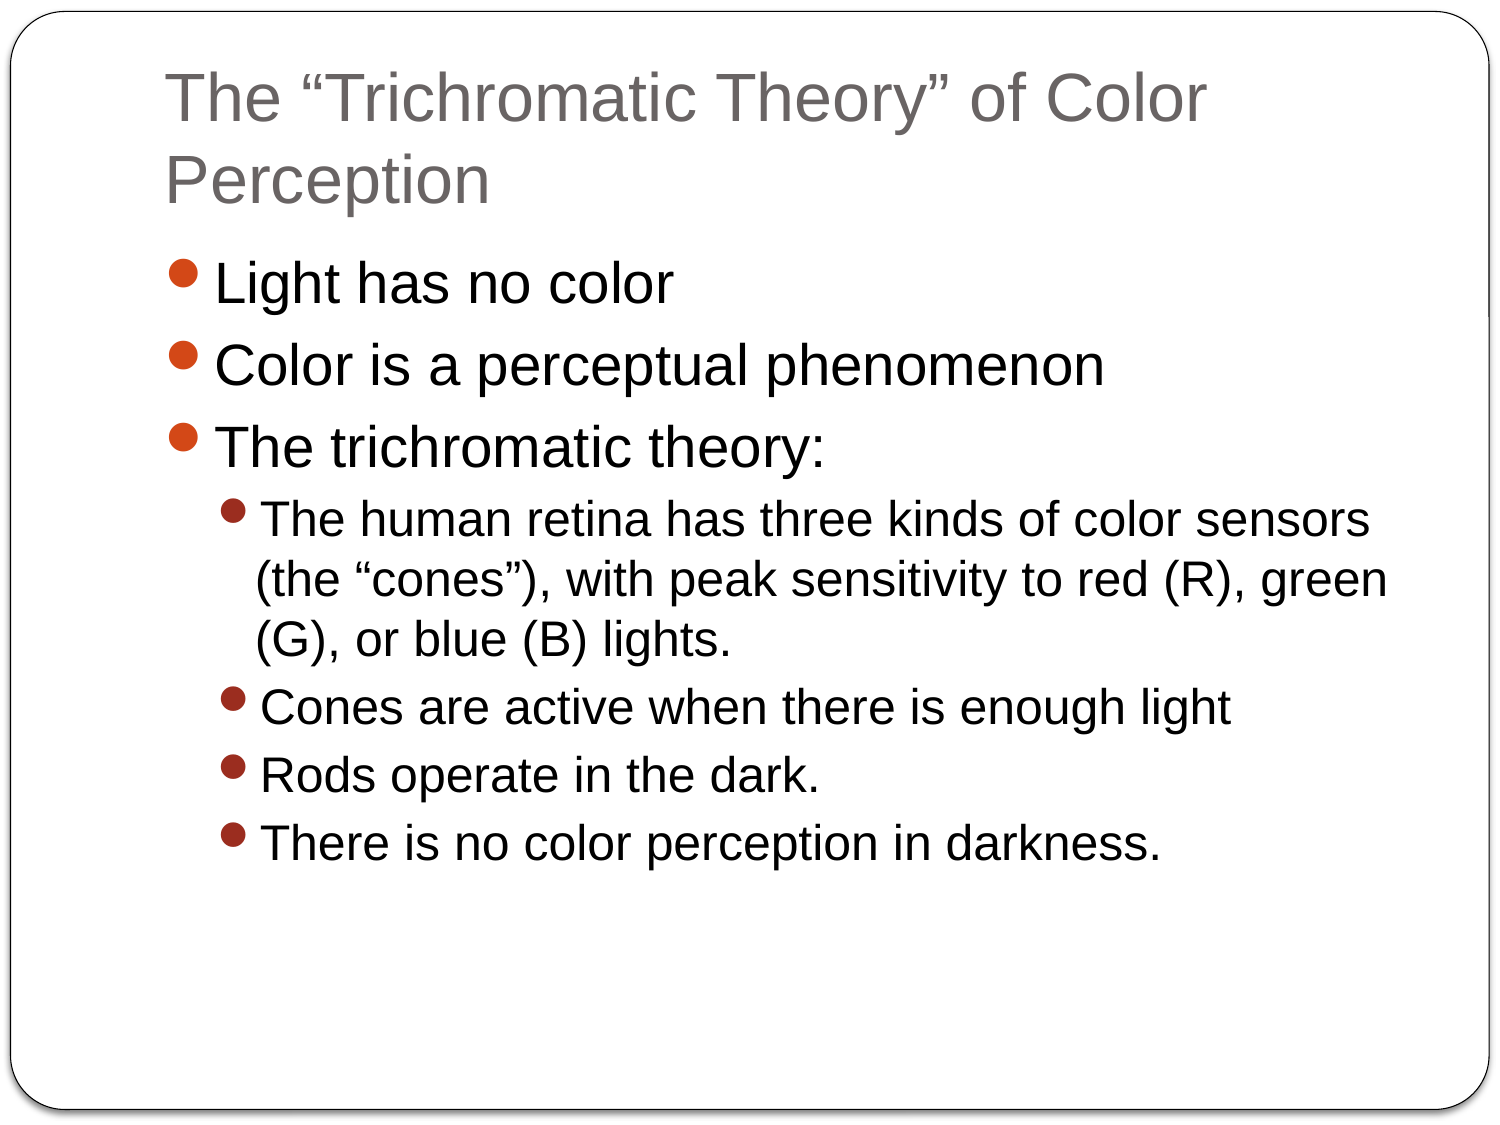

# The “Trichromatic Theory” of Color Perception
Light has no color
Color is a perceptual phenomenon
The trichromatic theory:
The human retina has three kinds of color sensors (the “cones”), with peak sensitivity to red (R), green (G), or blue (B) lights.
Cones are active when there is enough light
Rods operate in the dark.
There is no color perception in darkness.